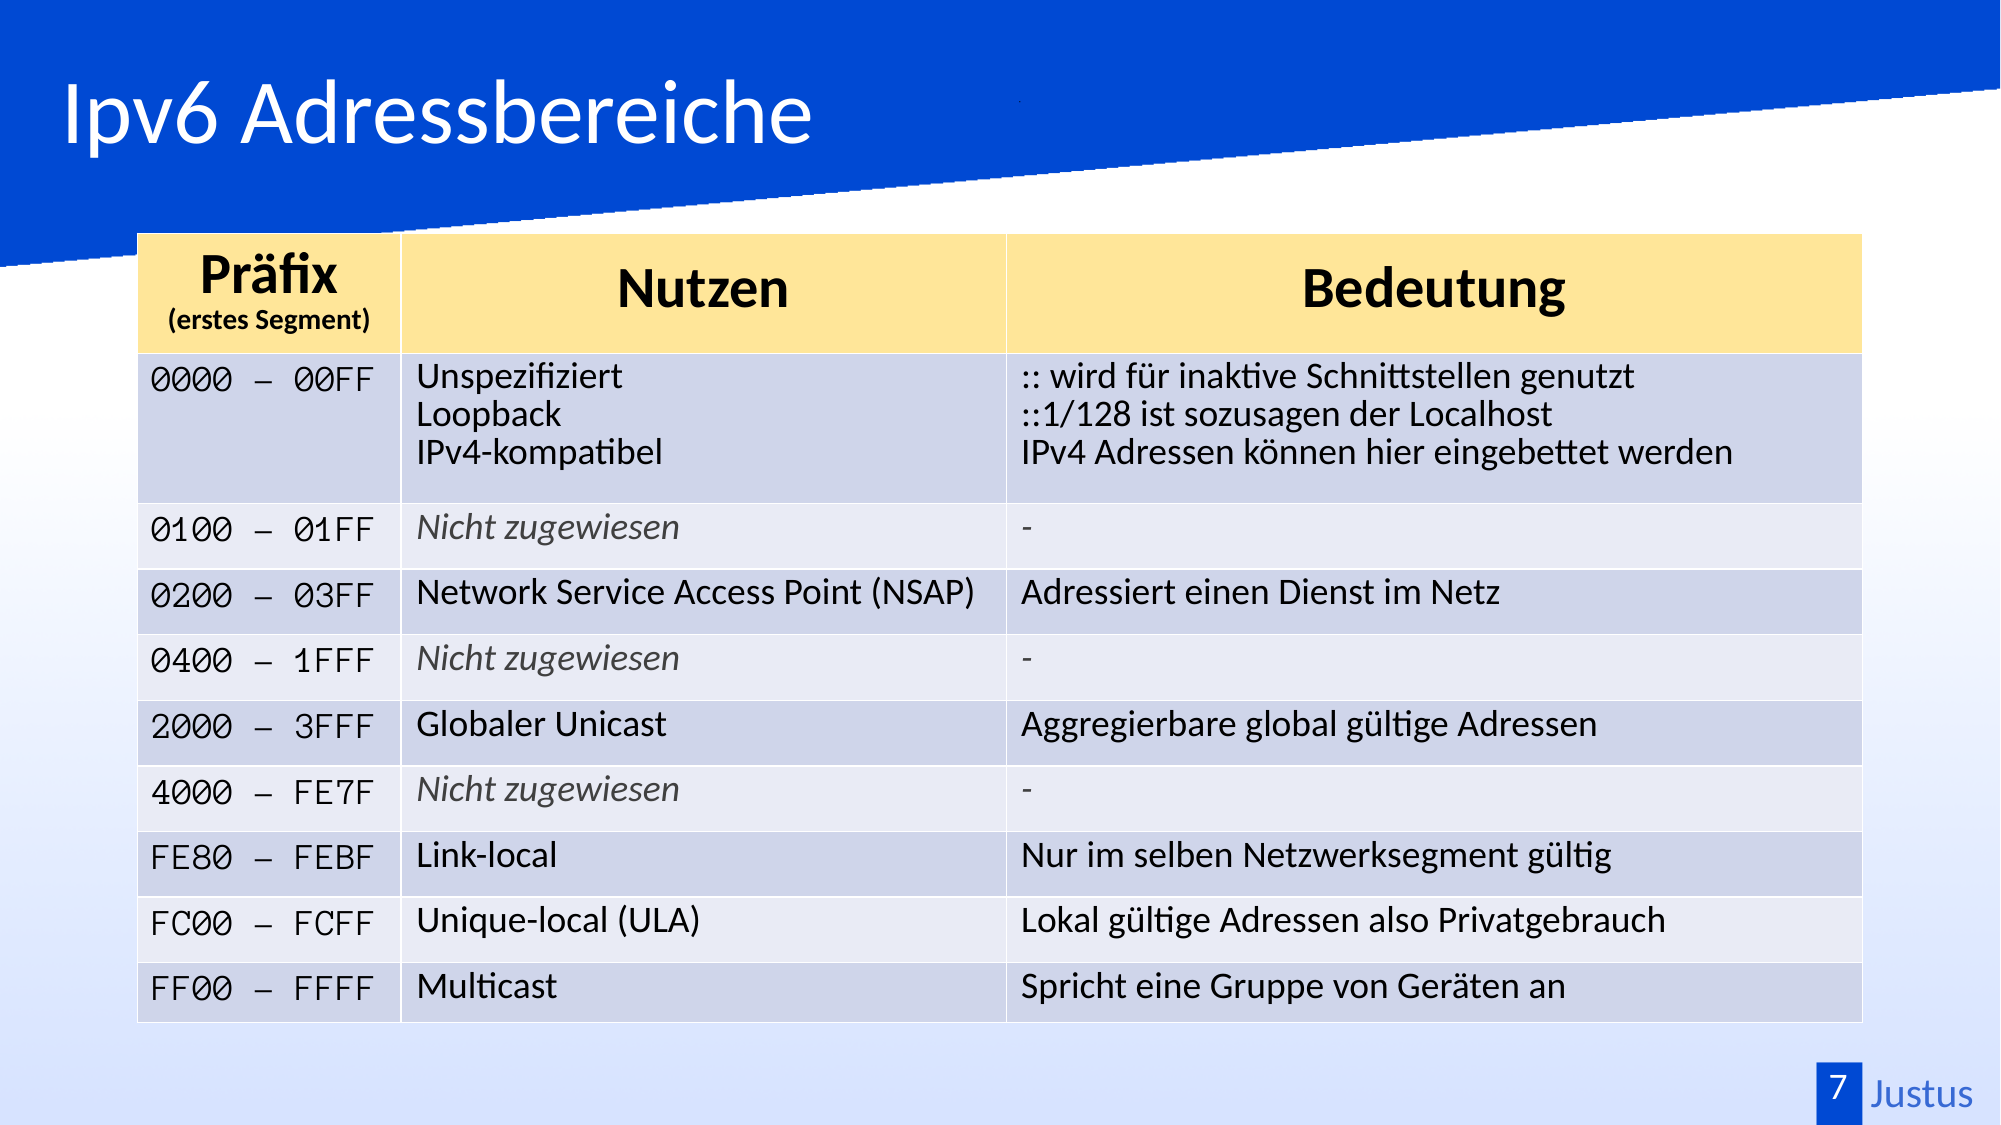

Ipv6 Adressbereiche
| Präfix​​ (erstes Segment)​ | Nutzen​​ | Bedeutung |
| --- | --- | --- |
| 0000 – 00FF​​ | Unspezifiziert​​ Loopback​​ IPv4-kompatibel​​ | :: wird für inaktive Schnittstellen genutzt ::1/128 ist sozusagen der Localhost IPv4 Adressen können hier eingebettet werden |
| 0100 – 01FF​​ | Nicht zugewiesen​​ | - |
| 0200 – 03FF​​ | Network Service Access Point (NSAP)​​ | Adressiert einen Dienst im Netz |
| 0400 – 1FFF​​ | Nicht zugewiesen​​ | - |
| 2000 – 3FFF​​ | Globaler Unicast​​ | Aggregierbare global gültige Adressen |
| 4000 – FE7F​​ | Nicht zugewiesen​​ | - |
| FE80 – FEBF​​ | Link-local​​ | Nur im selben Netzwerksegment gültig |
| FC00 – FCFF​​ | Unique-local​​ (ULA) | Lokal gültige Adressen also Privatgebrauch |
| FF00 – FFFF​​ | Multicast​​ | Spricht eine Gruppe von Geräten an |
7
Justus